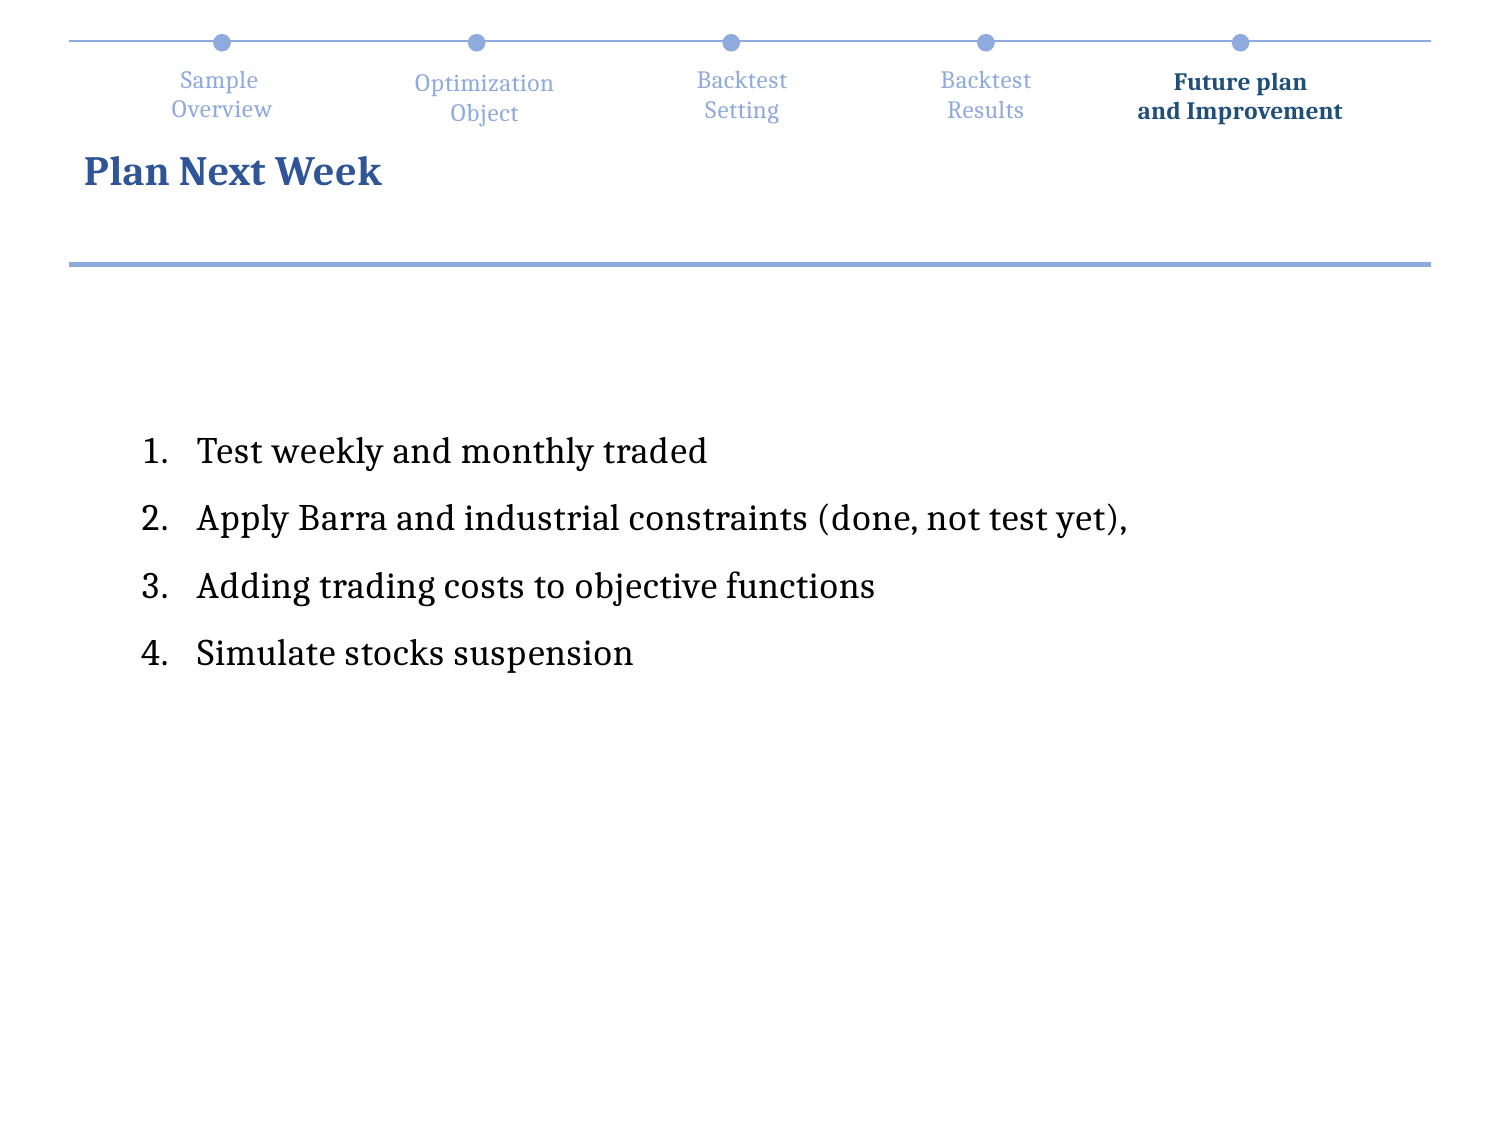

Sample
Overview
Backtest
Setting
Backtest
Results
Future plan
and Improvement
Optimization
Object
Plan Next Week

Test weekly and monthly traded
Apply Barra and industrial constraints (done, not test yet),
Adding trading costs to objective functions
Simulate stocks suspension

11